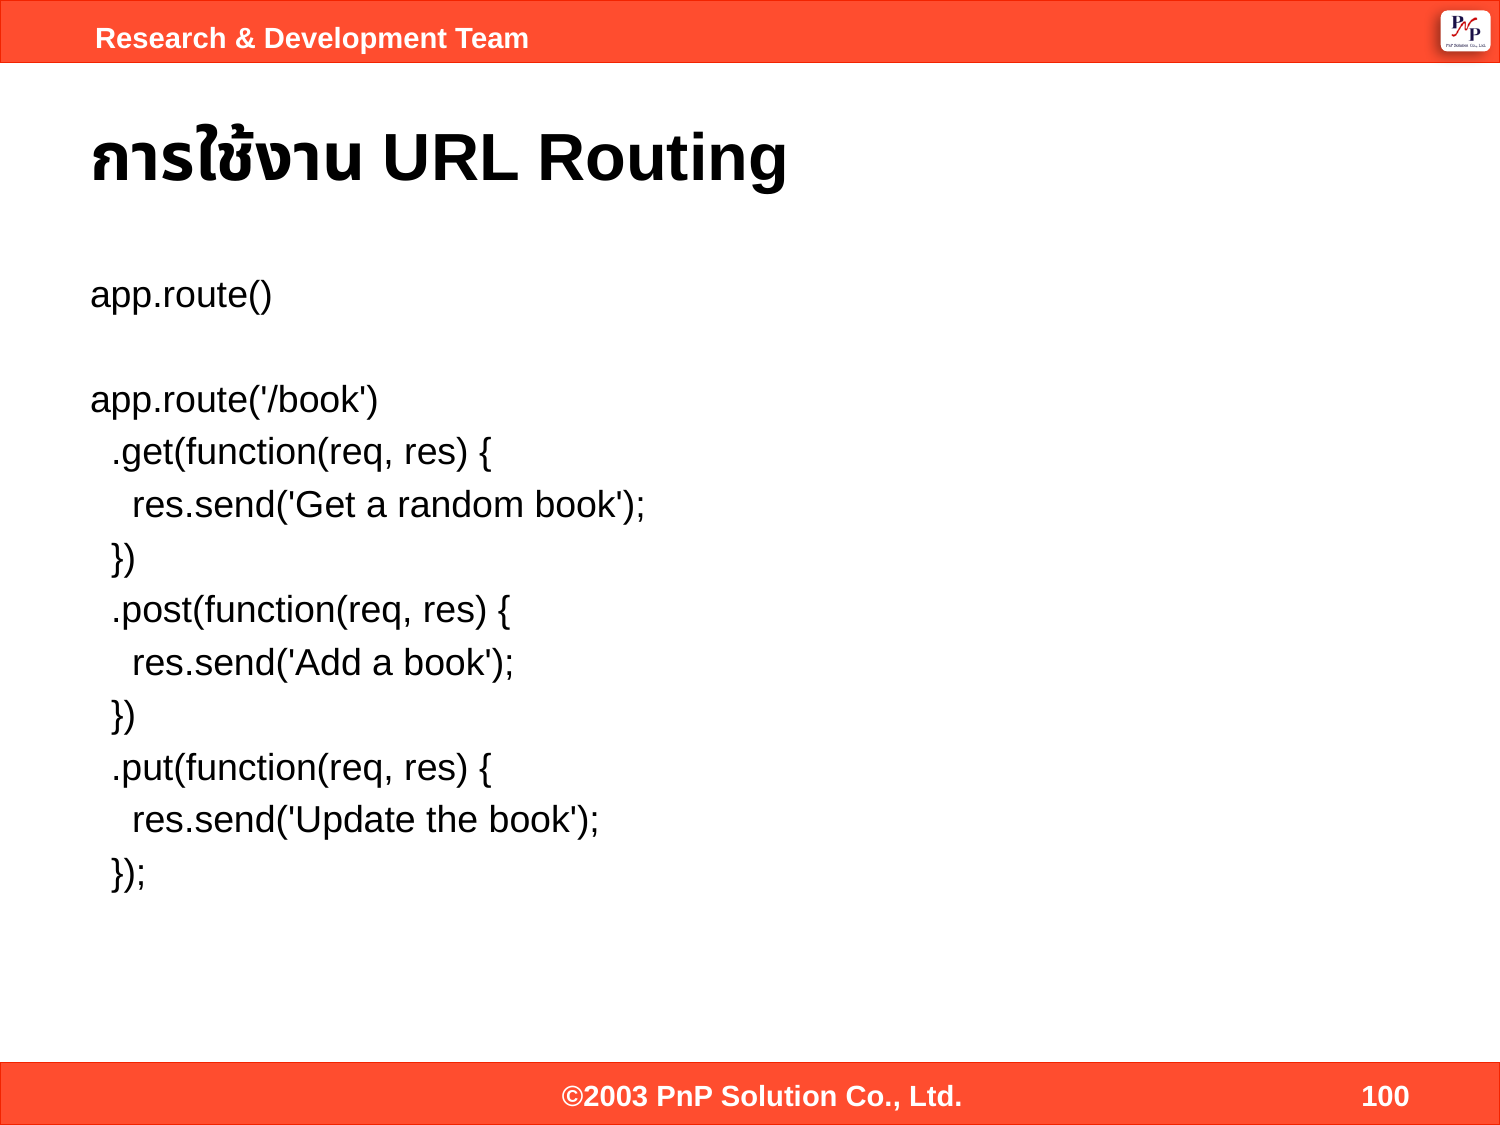

# การใช้งาน URL Routing
app.route()

app.route('/book')
  .get(function(req, res) {
    res.send('Get a random book');
  })
  .post(function(req, res) {
    res.send('Add a book');
  })
  .put(function(req, res) {
    res.send('Update the book');
  });

©2003 PnP Solution Co., Ltd.
100